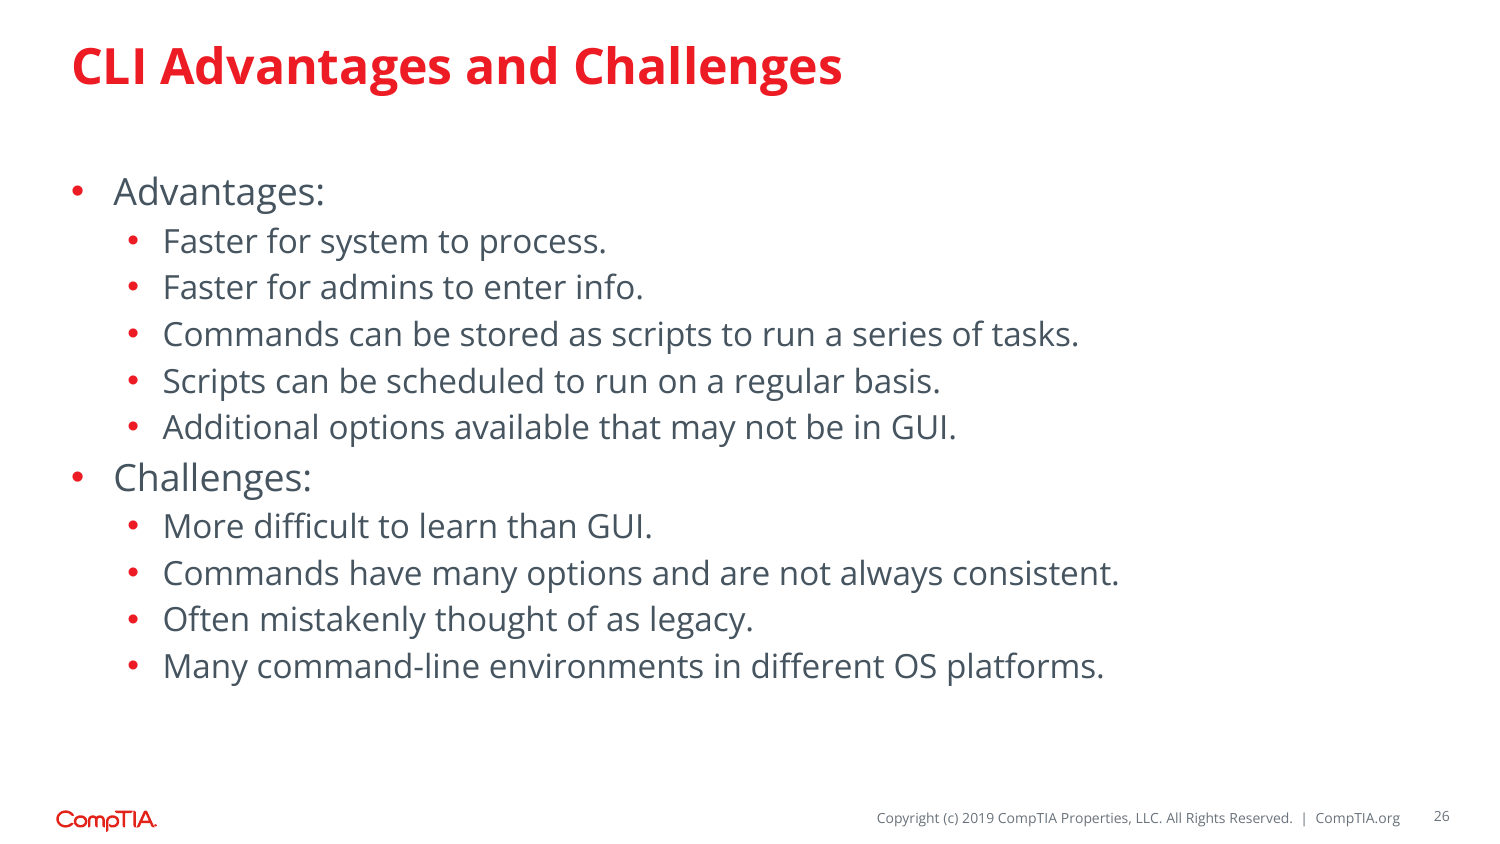

# CLI Advantages and Challenges
Advantages:
Faster for system to process.
Faster for admins to enter info.
Commands can be stored as scripts to run a series of tasks.
Scripts can be scheduled to run on a regular basis.
Additional options available that may not be in GUI.
Challenges:
More difficult to learn than GUI.
Commands have many options and are not always consistent.
Often mistakenly thought of as legacy.
Many command-line environments in different OS platforms.
26